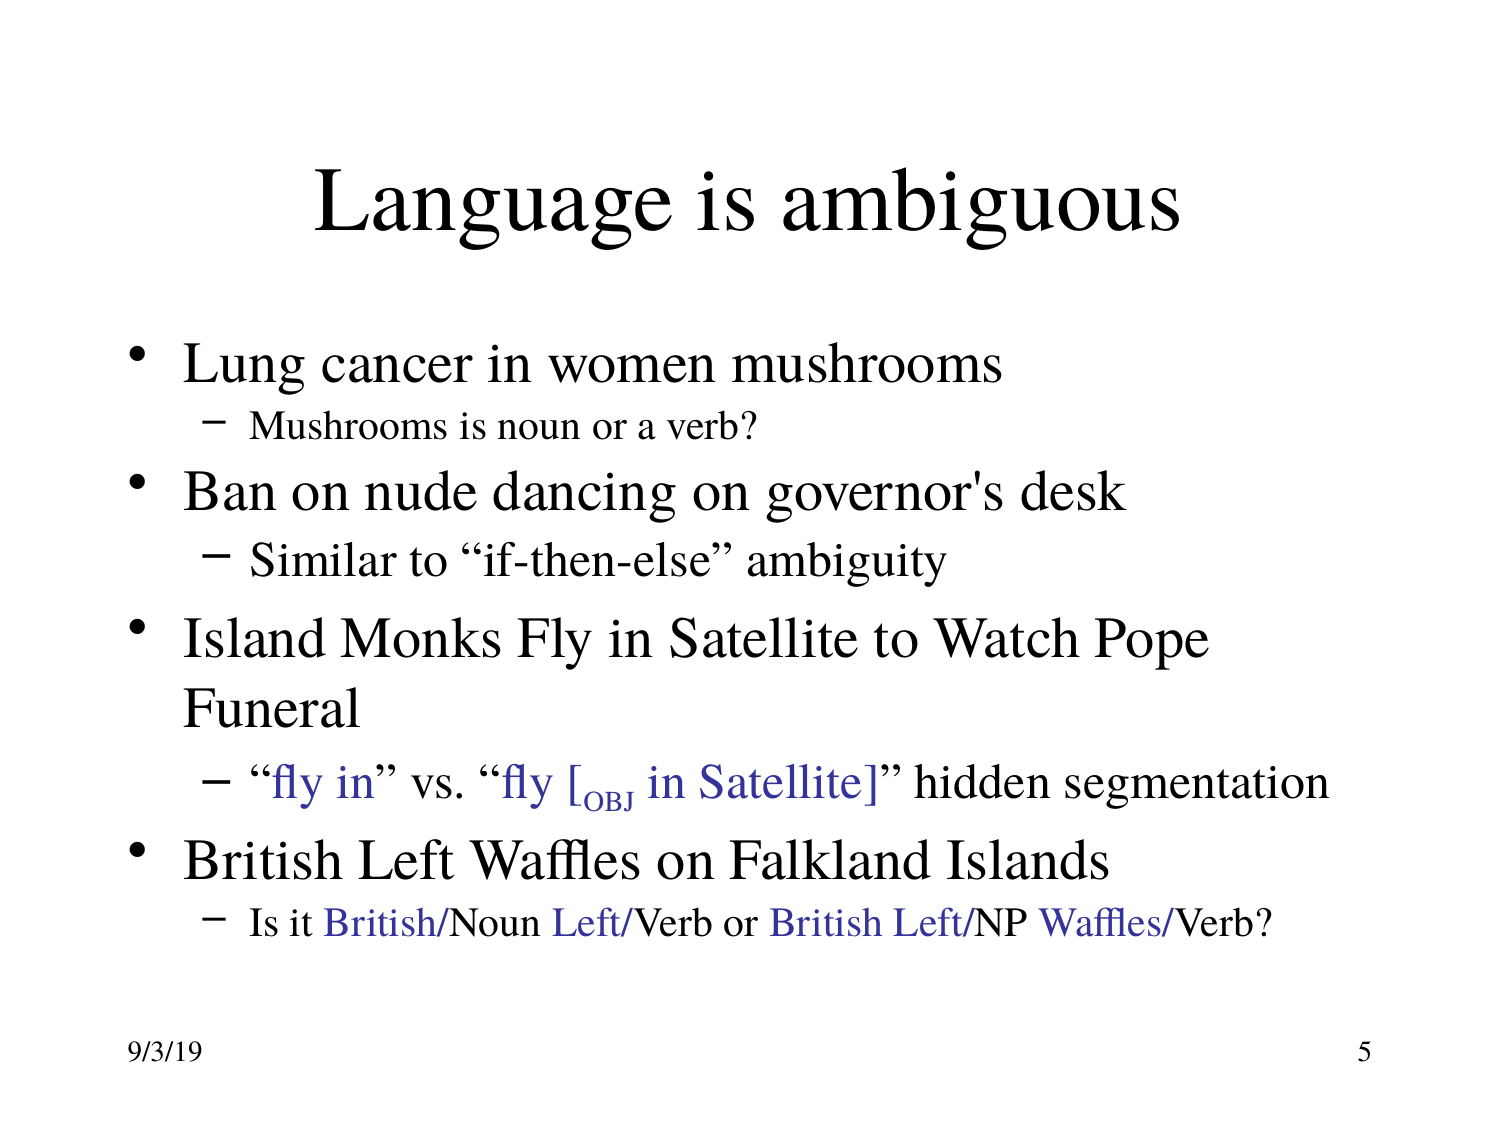

# Language is ambiguous
Lung cancer in women mushrooms
Mushrooms is noun or a verb?
Ban on nude dancing on governor's desk
Similar to “if-then-else” ambiguity
Island Monks Fly in Satellite to Watch Pope Funeral
“fly in” vs. “fly [OBJ in Satellite]” hidden segmentation
British Left Waffles on Falkland Islands
Is it British/Noun Left/Verb or British Left/NP Waffles/Verb?
9/3/19
5